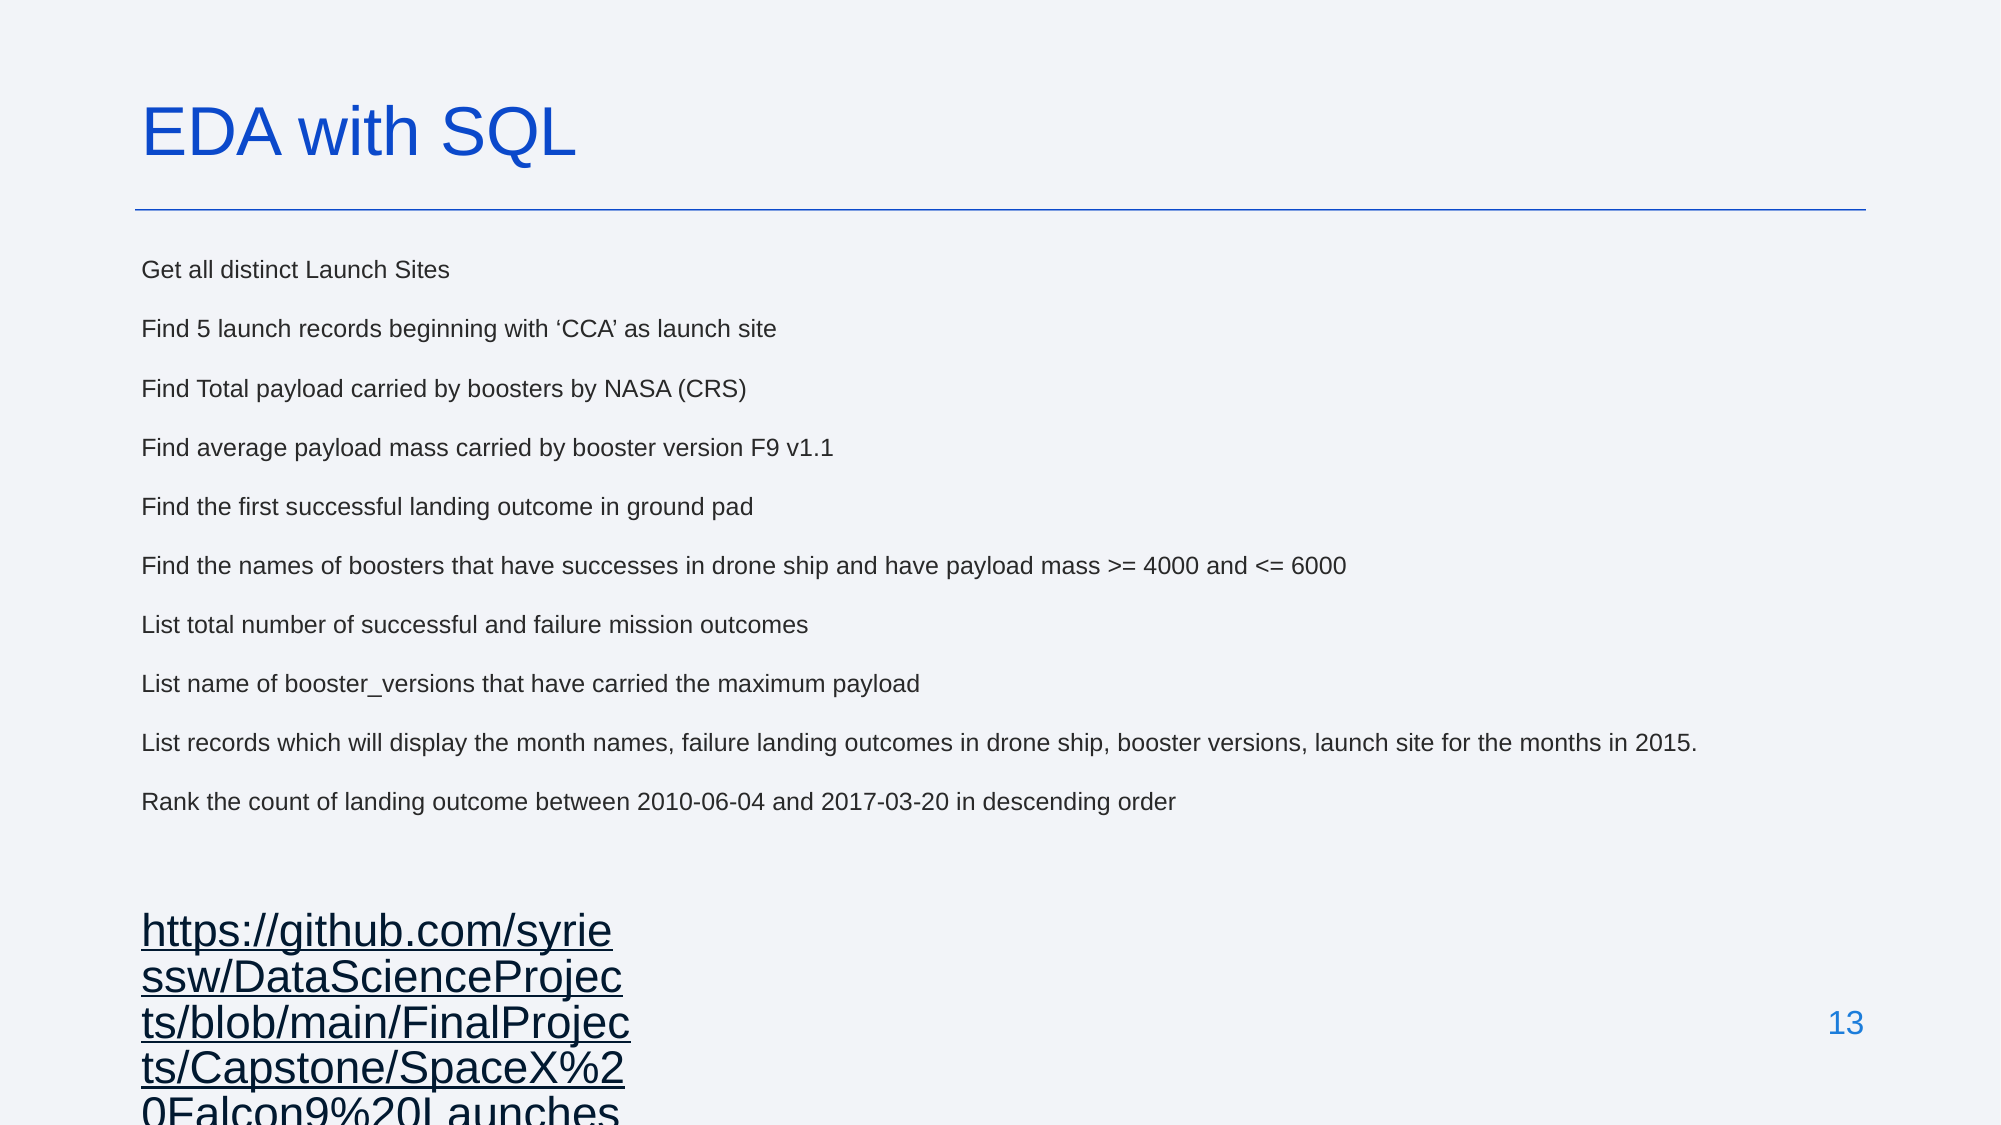

EDA with SQL
Get all distinct Launch Sites
Find 5 launch records beginning with ‘CCA’ as launch site
Find Total payload carried by boosters by NASA (CRS)
Find average payload mass carried by booster version F9 v1.1
Find the first successful landing outcome in ground pad
Find the names of boosters that have successes in drone ship and have payload mass >= 4000 and <= 6000
List total number of successful and failure mission outcomes
List name of booster_versions that have carried the maximum payload
List records which will display the month names, failure landing outcomes in drone ship, booster versions, launch site for the months in 2015.
Rank the count of landing outcome between 2010-06-04 and 2017-03-20 in descending order

https://github.com/syriessw/DataScienceProjects/blob/main/FinalProjects/Capstone/SpaceX%20Falcon9%20Launches%20Prediction%20Part4.ipynb

13